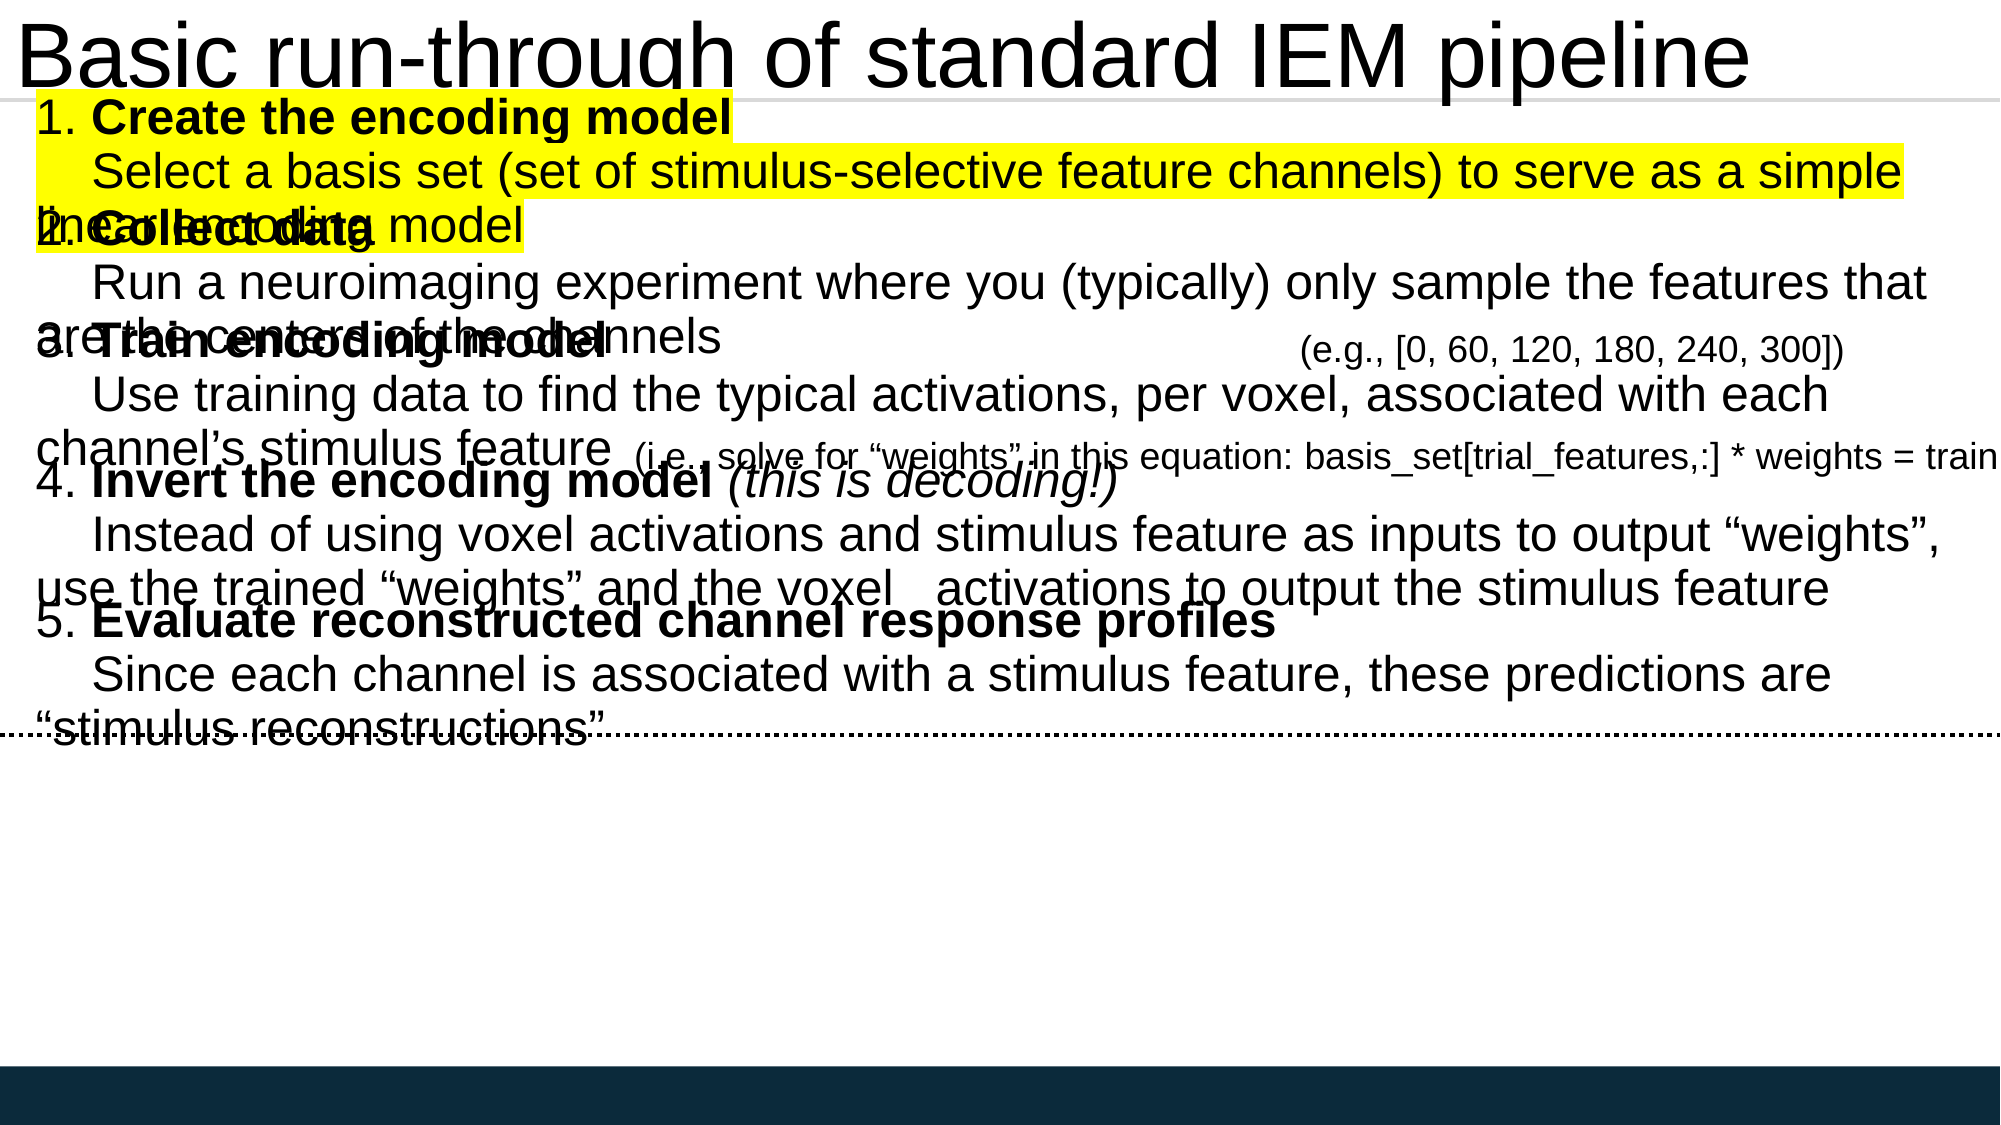

# Basic run-through of standard IEM pipeline
1. Create the encoding model
    Select a basis set (set of stimulus-selective feature channels) to serve as a simple linear encoding model
2. Collect data
    Run a neuroimaging experiment where you (typically) only sample the features that are the centers of the channels
(e.g., [0, 60, 120, 180, 240, 300])
3. Train encoding model
    Use training data to find the typical activations, per voxel, associated with each channel’s stimulus feature
(i.e., solve for “weights” in this equation: basis_set[trial_features,:] * weights = training_data)
4. Invert the encoding model (this is decoding!)
    Instead of using voxel activations and stimulus feature as inputs to output “weights”, use the trained “weights” and the voxel 	activations to output the stimulus feature
5. Evaluate reconstructed channel response profiles
    Since each channel is associated with a stimulus feature, these predictions are “stimulus reconstructions”